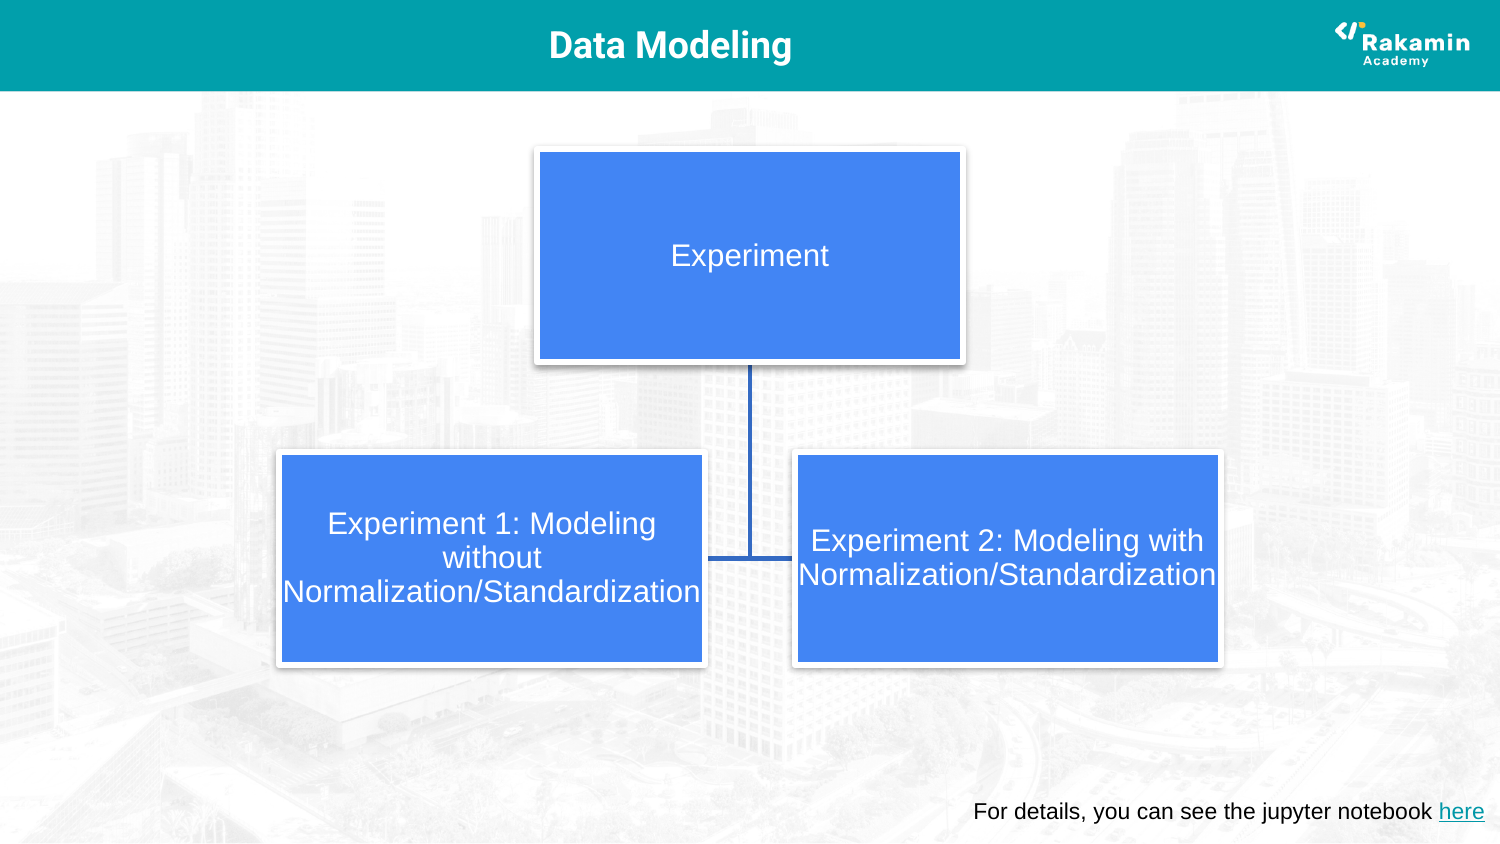

# Data Modeling
Experiment
Experiment 1: Modeling without Normalization/Standardization
Experiment 2: Modeling with Normalization/Standardization
For details, you can see the jupyter notebook here